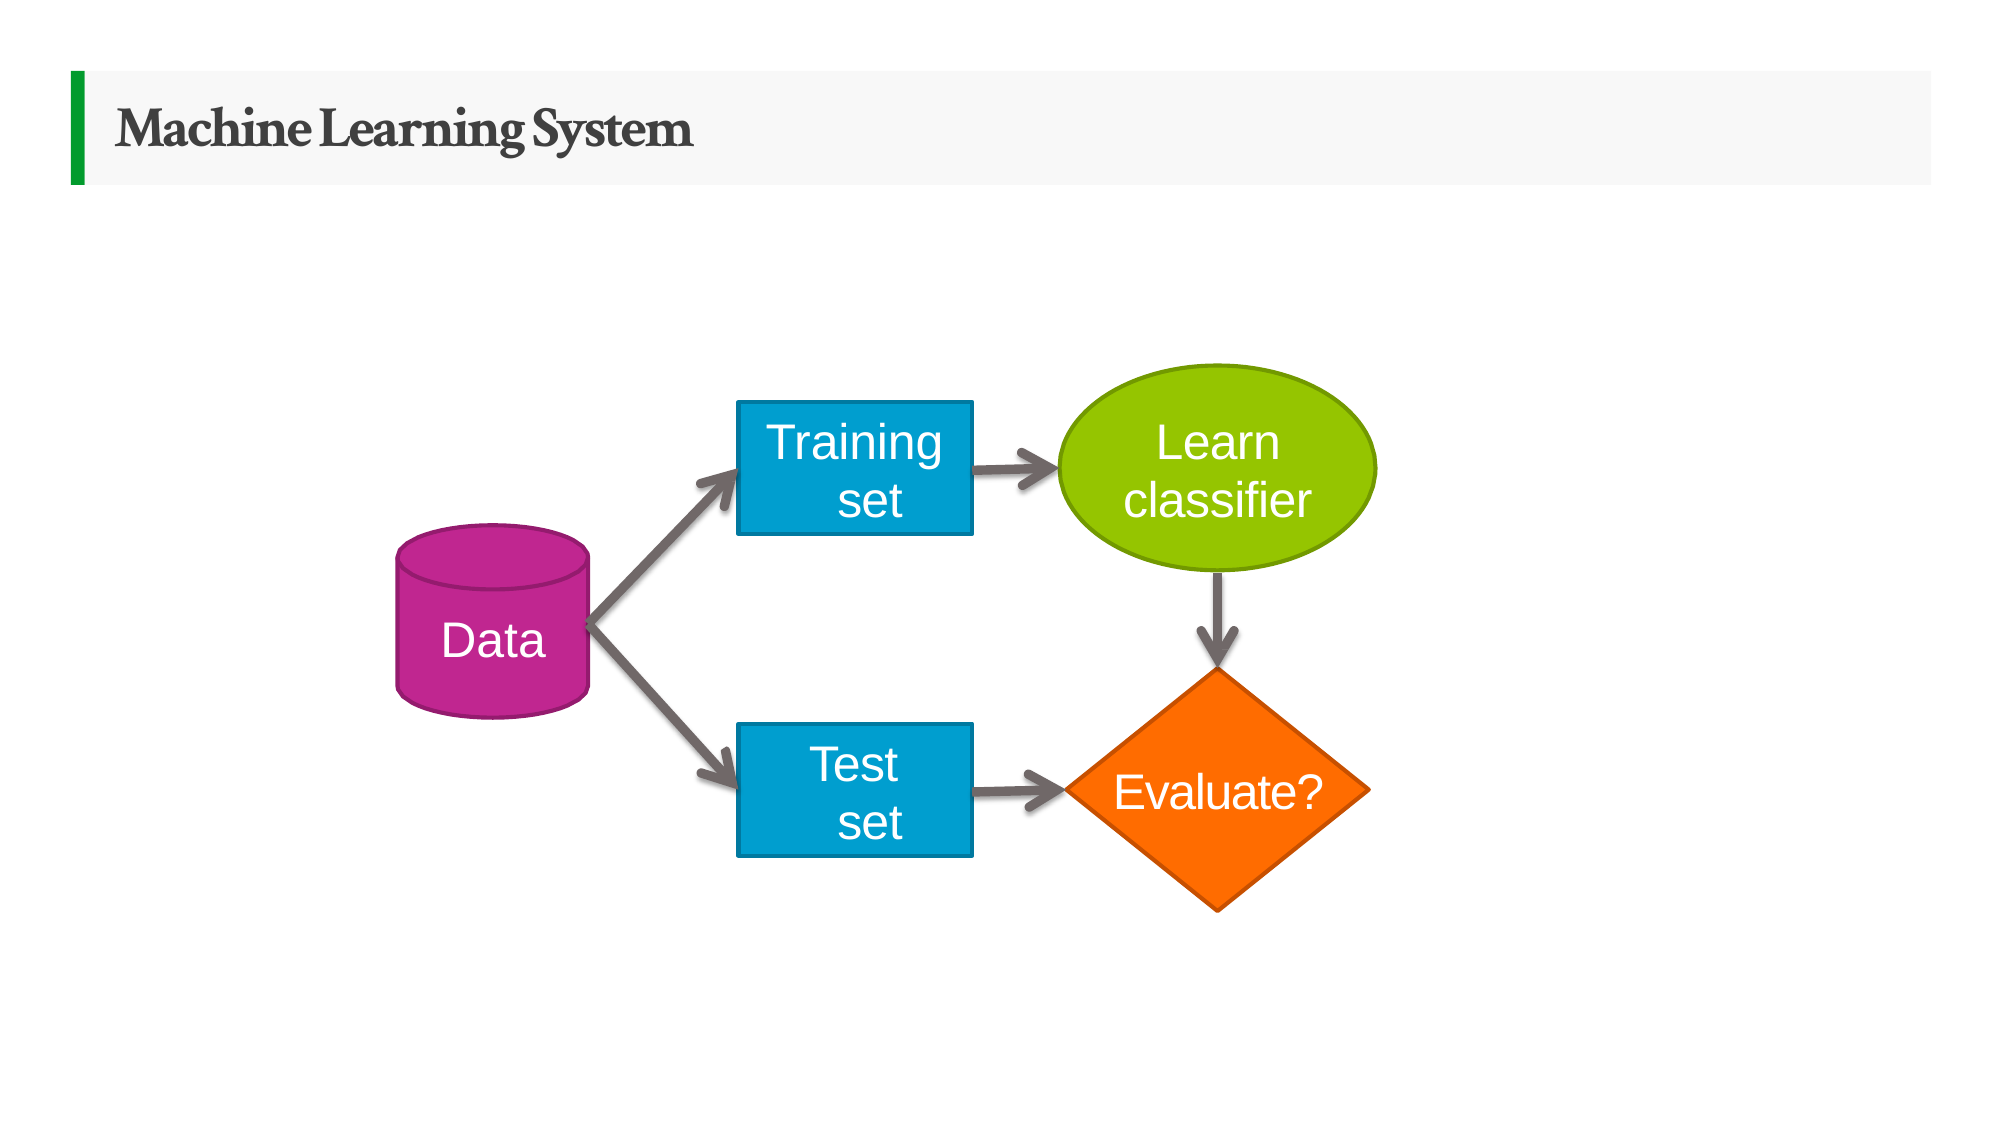

# Machine Learning System

Learn  classifier
Training  set

Data

Test  set

Evaluate?